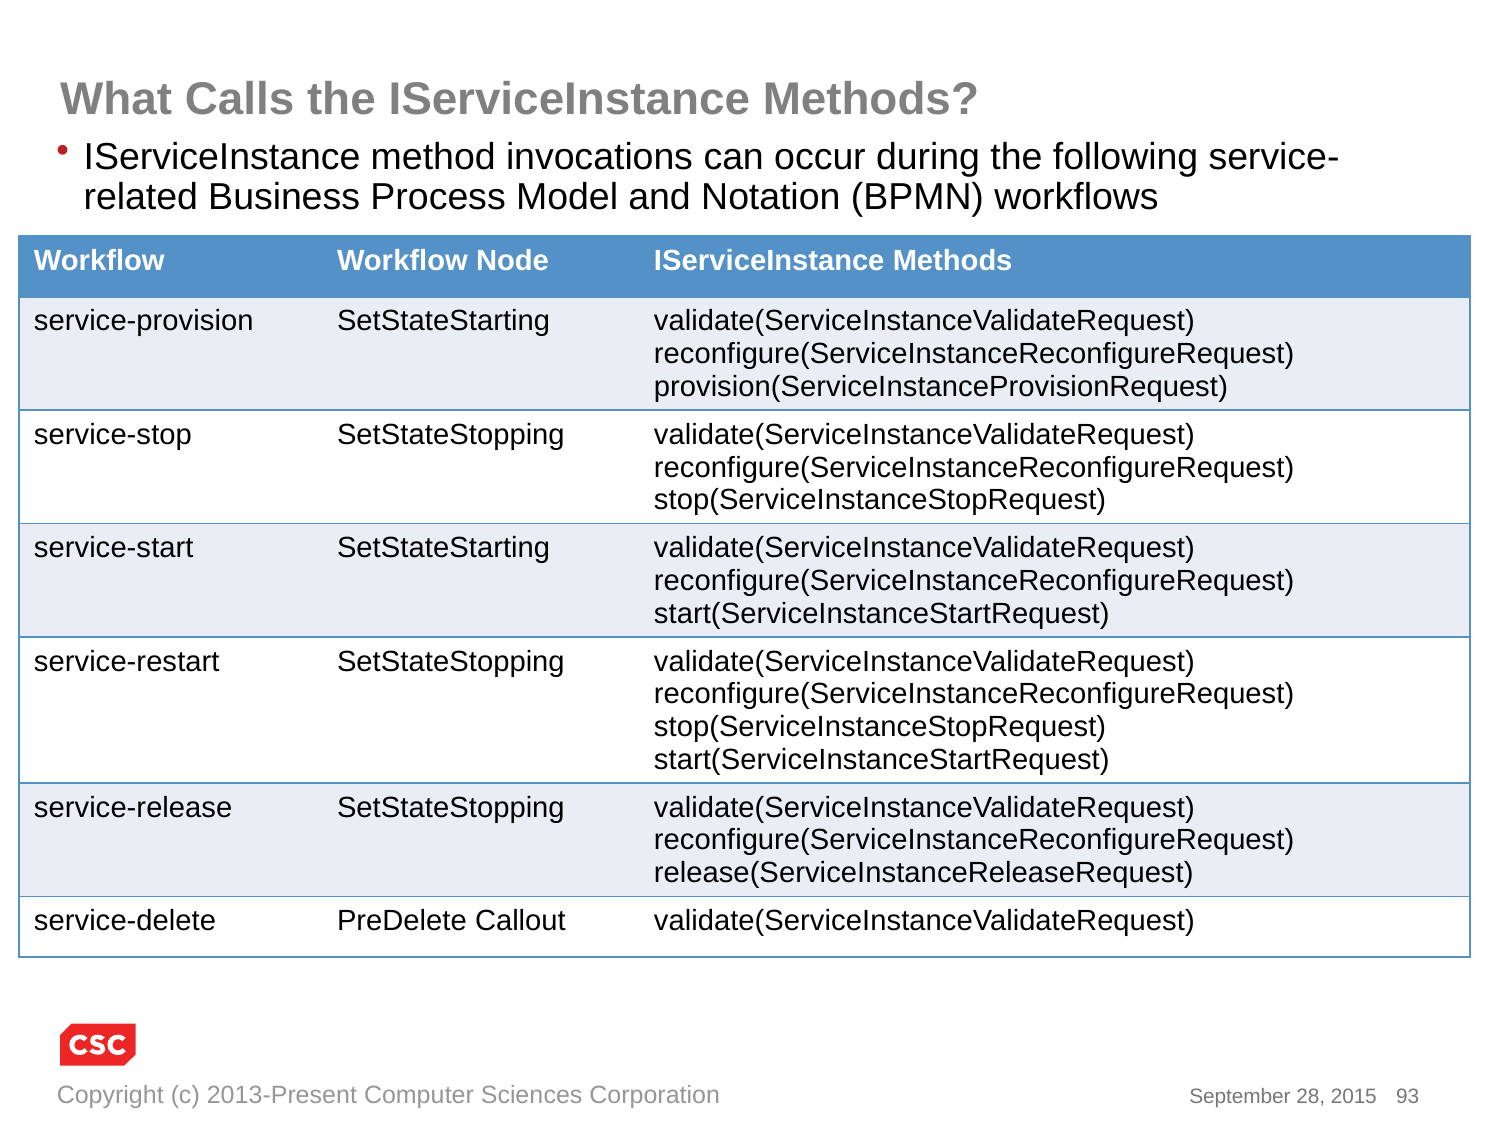

# What Calls the IServiceInstance Methods?
IServiceInstance method invocations can occur during the following service-related Business Process Model and Notation (BPMN) workflows

| Workflow | Workflow Node | IServiceInstance Methods |
| --- | --- | --- |
| service-provision | SetStateStarting | validate(ServiceInstanceValidateRequest) reconfigure(ServiceInstanceReconfigureRequest) provision(ServiceInstanceProvisionRequest) |
| service-stop | SetStateStopping | validate(ServiceInstanceValidateRequest) reconfigure(ServiceInstanceReconfigureRequest) stop(ServiceInstanceStopRequest) |
| service-start | SetStateStarting | validate(ServiceInstanceValidateRequest) reconfigure(ServiceInstanceReconfigureRequest) start(ServiceInstanceStartRequest) |
| service-restart | SetStateStopping | validate(ServiceInstanceValidateRequest) reconfigure(ServiceInstanceReconfigureRequest) stop(ServiceInstanceStopRequest) start(ServiceInstanceStartRequest) |
| service-release | SetStateStopping | validate(ServiceInstanceValidateRequest) reconfigure(ServiceInstanceReconfigureRequest) release(ServiceInstanceReleaseRequest) |
| service-delete | PreDelete Callout | validate(ServiceInstanceValidateRequest) |